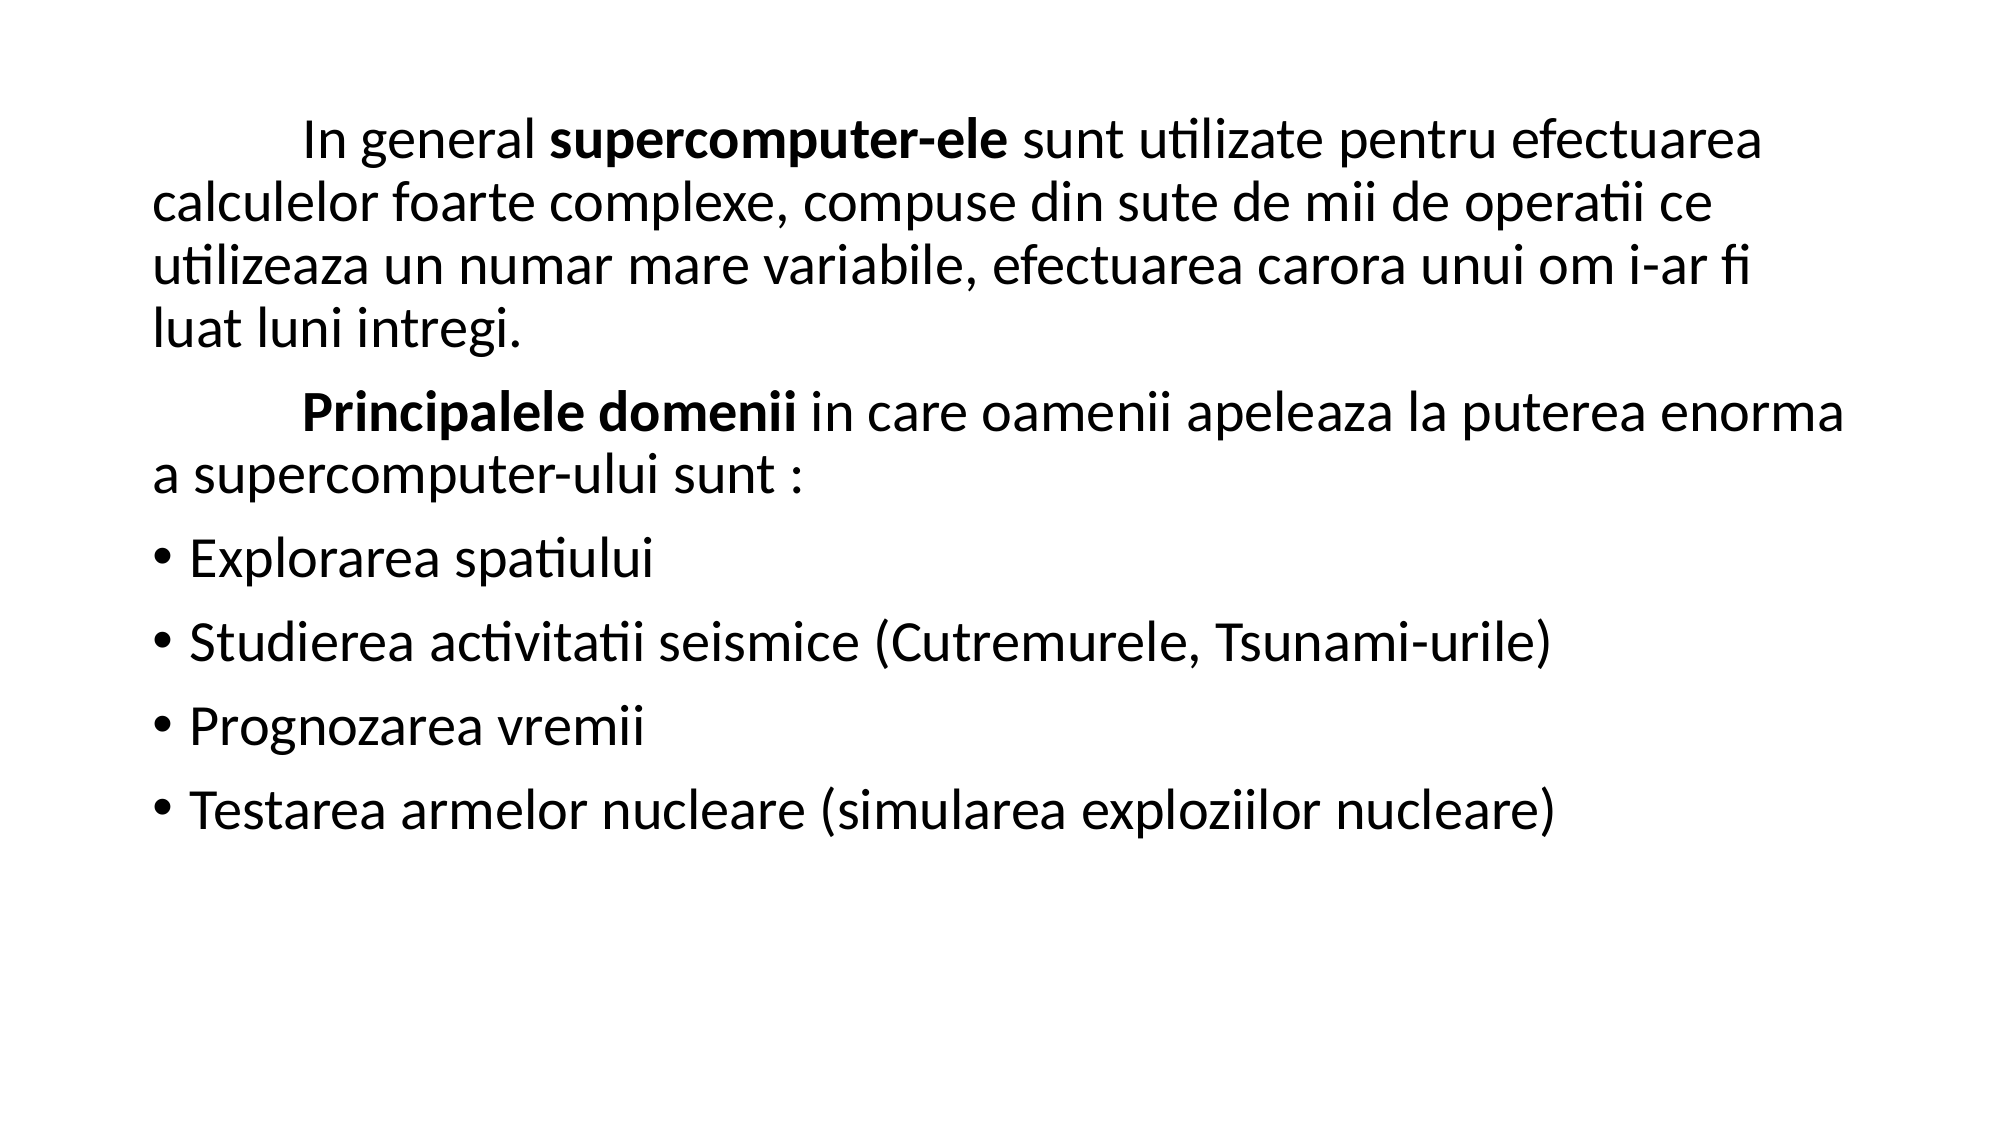

In general supercomputer-ele sunt utilizate pentru efectuarea calculelor foarte complexe, compuse din sute de mii de operatii ce utilizeaza un numar mare variabile, efectuarea carora unui om i-ar fi luat luni intregi.
	Principalele domenii in care oamenii apeleaza la puterea enorma a supercomputer-ului sunt :
Explorarea spatiului
Studierea activitatii seismice (Cutremurele, Tsunami-urile)
Prognozarea vremii
Testarea armelor nucleare (simularea exploziilor nucleare)